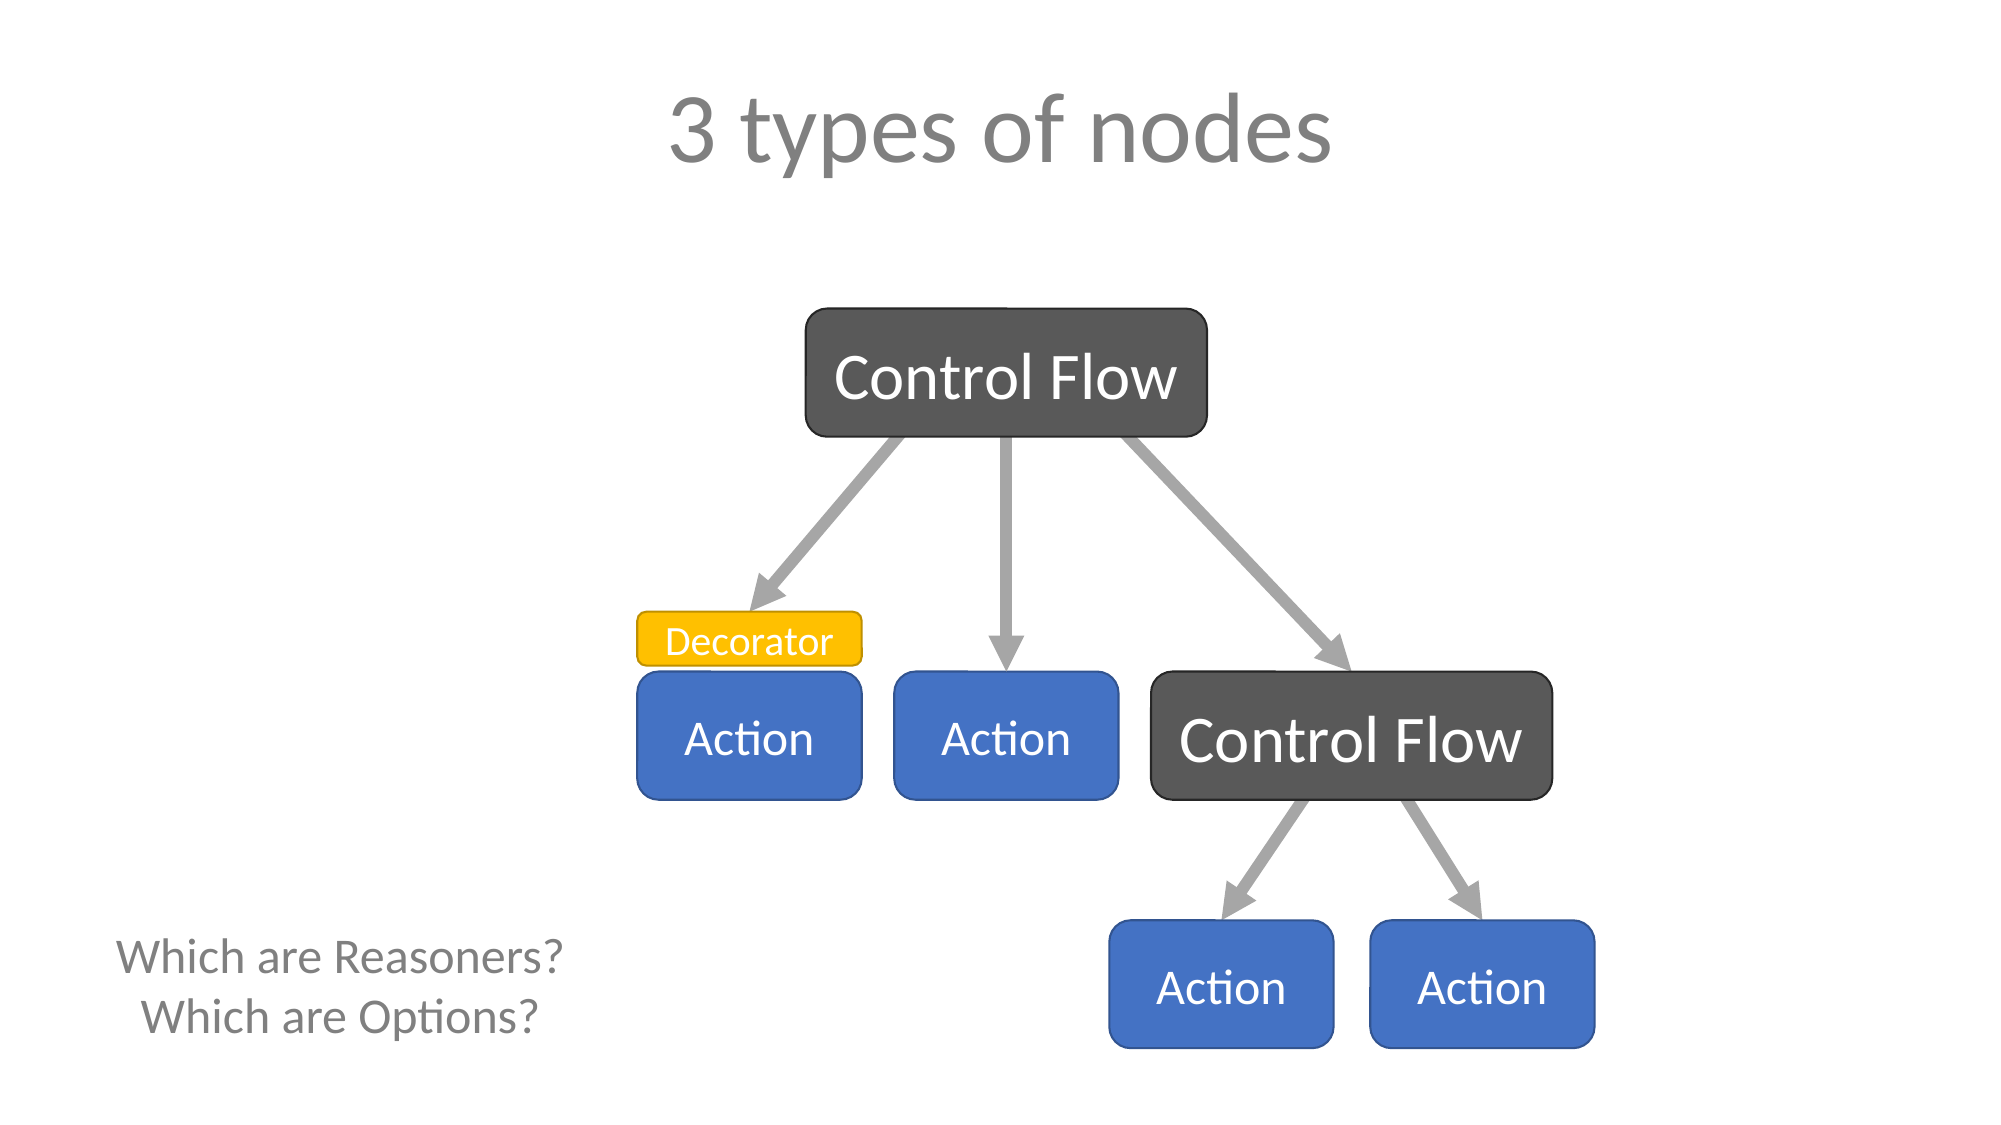

3 types of nodes

Control Flow
Decorator
Action
Action
Control Flow
Which are Reasoners?
Which are Options?
Action
Action